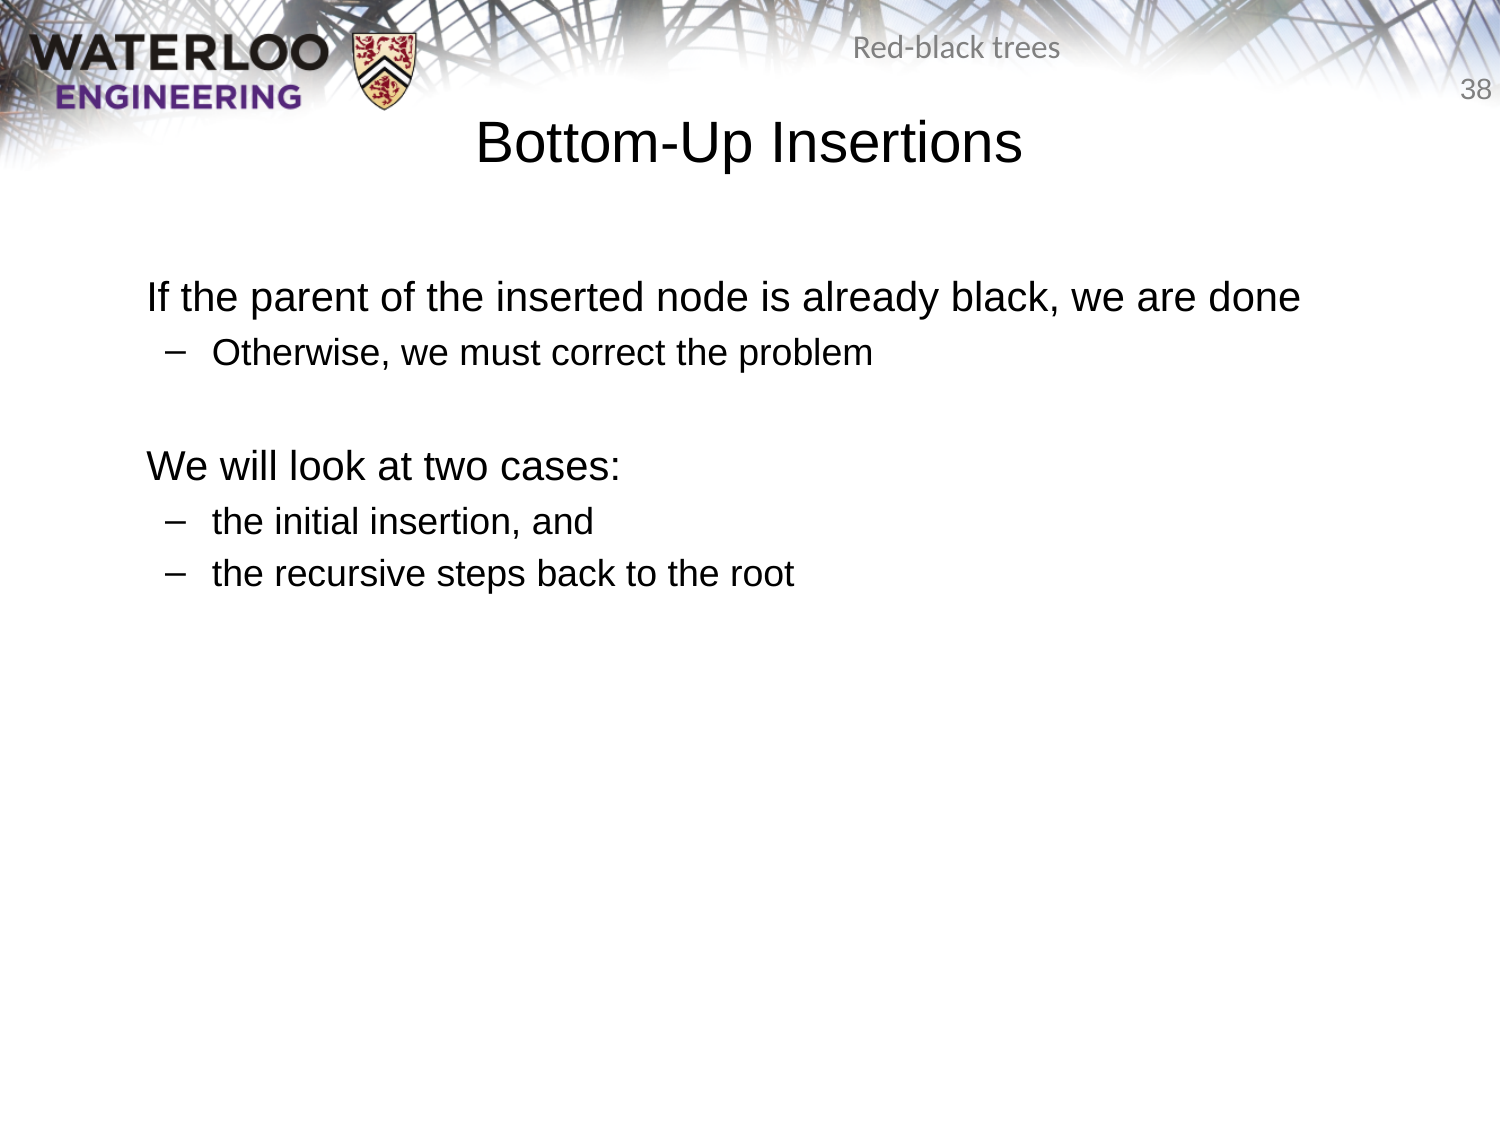

# Bottom-Up Insertions
	If the parent of the inserted node is already black, we are done
Otherwise, we must correct the problem

	We will look at two cases:
the initial insertion, and
the recursive steps back to the root